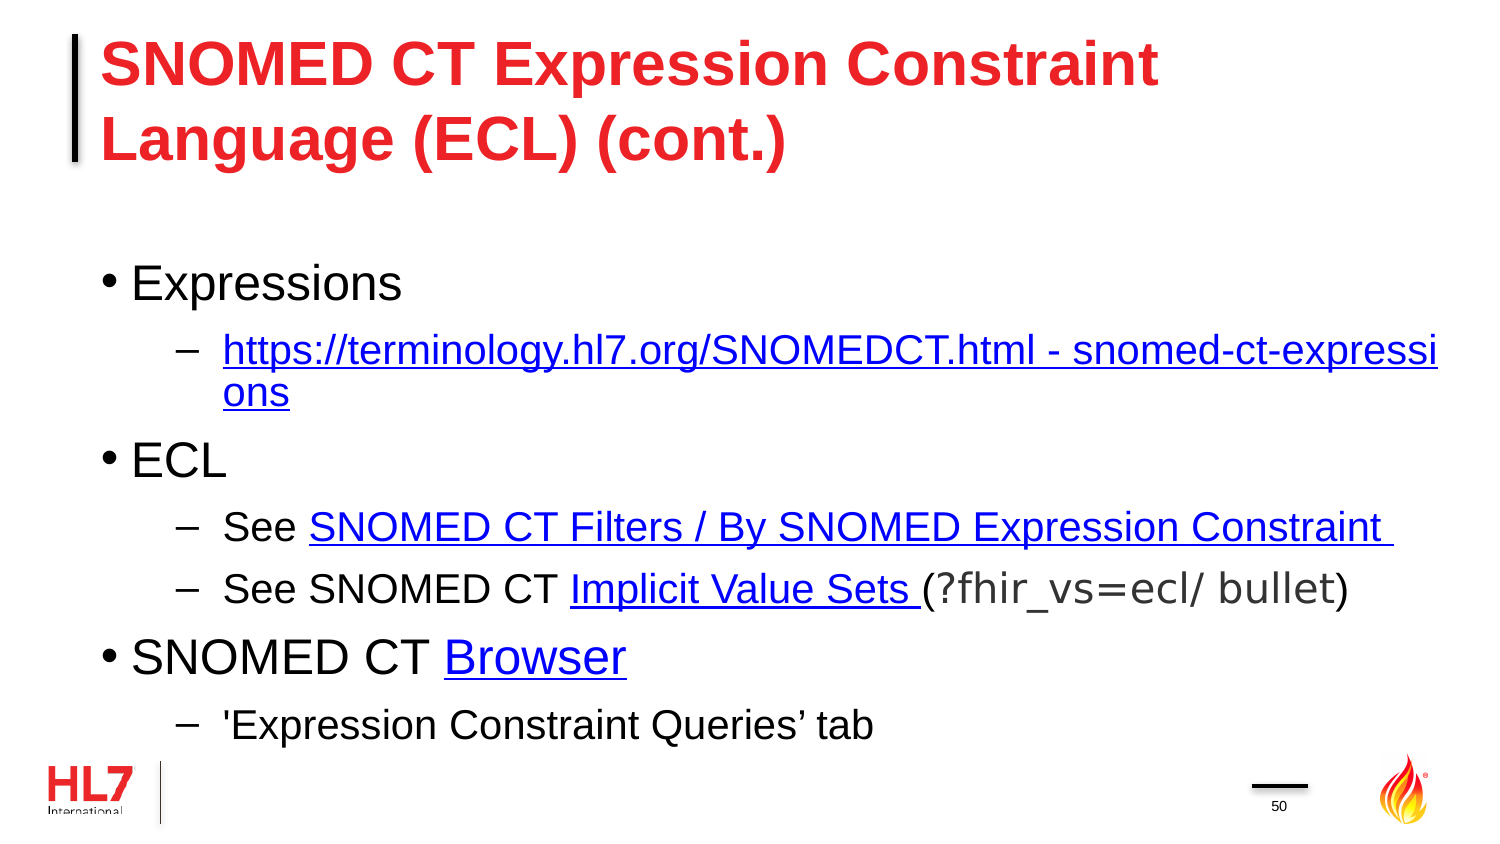

# SNOMED CT Expression Constraint Language (ECL) (cont.)
Expressions
https://terminology.hl7.org/SNOMEDCT.html - snomed-ct-expressions
ECL
See SNOMED CT Filters / By SNOMED Expression Constraint
See SNOMED CT Implicit Value Sets (?fhir_vs=ecl/ bullet)
SNOMED CT Browser
'Expression Constraint Queries’ tab
50